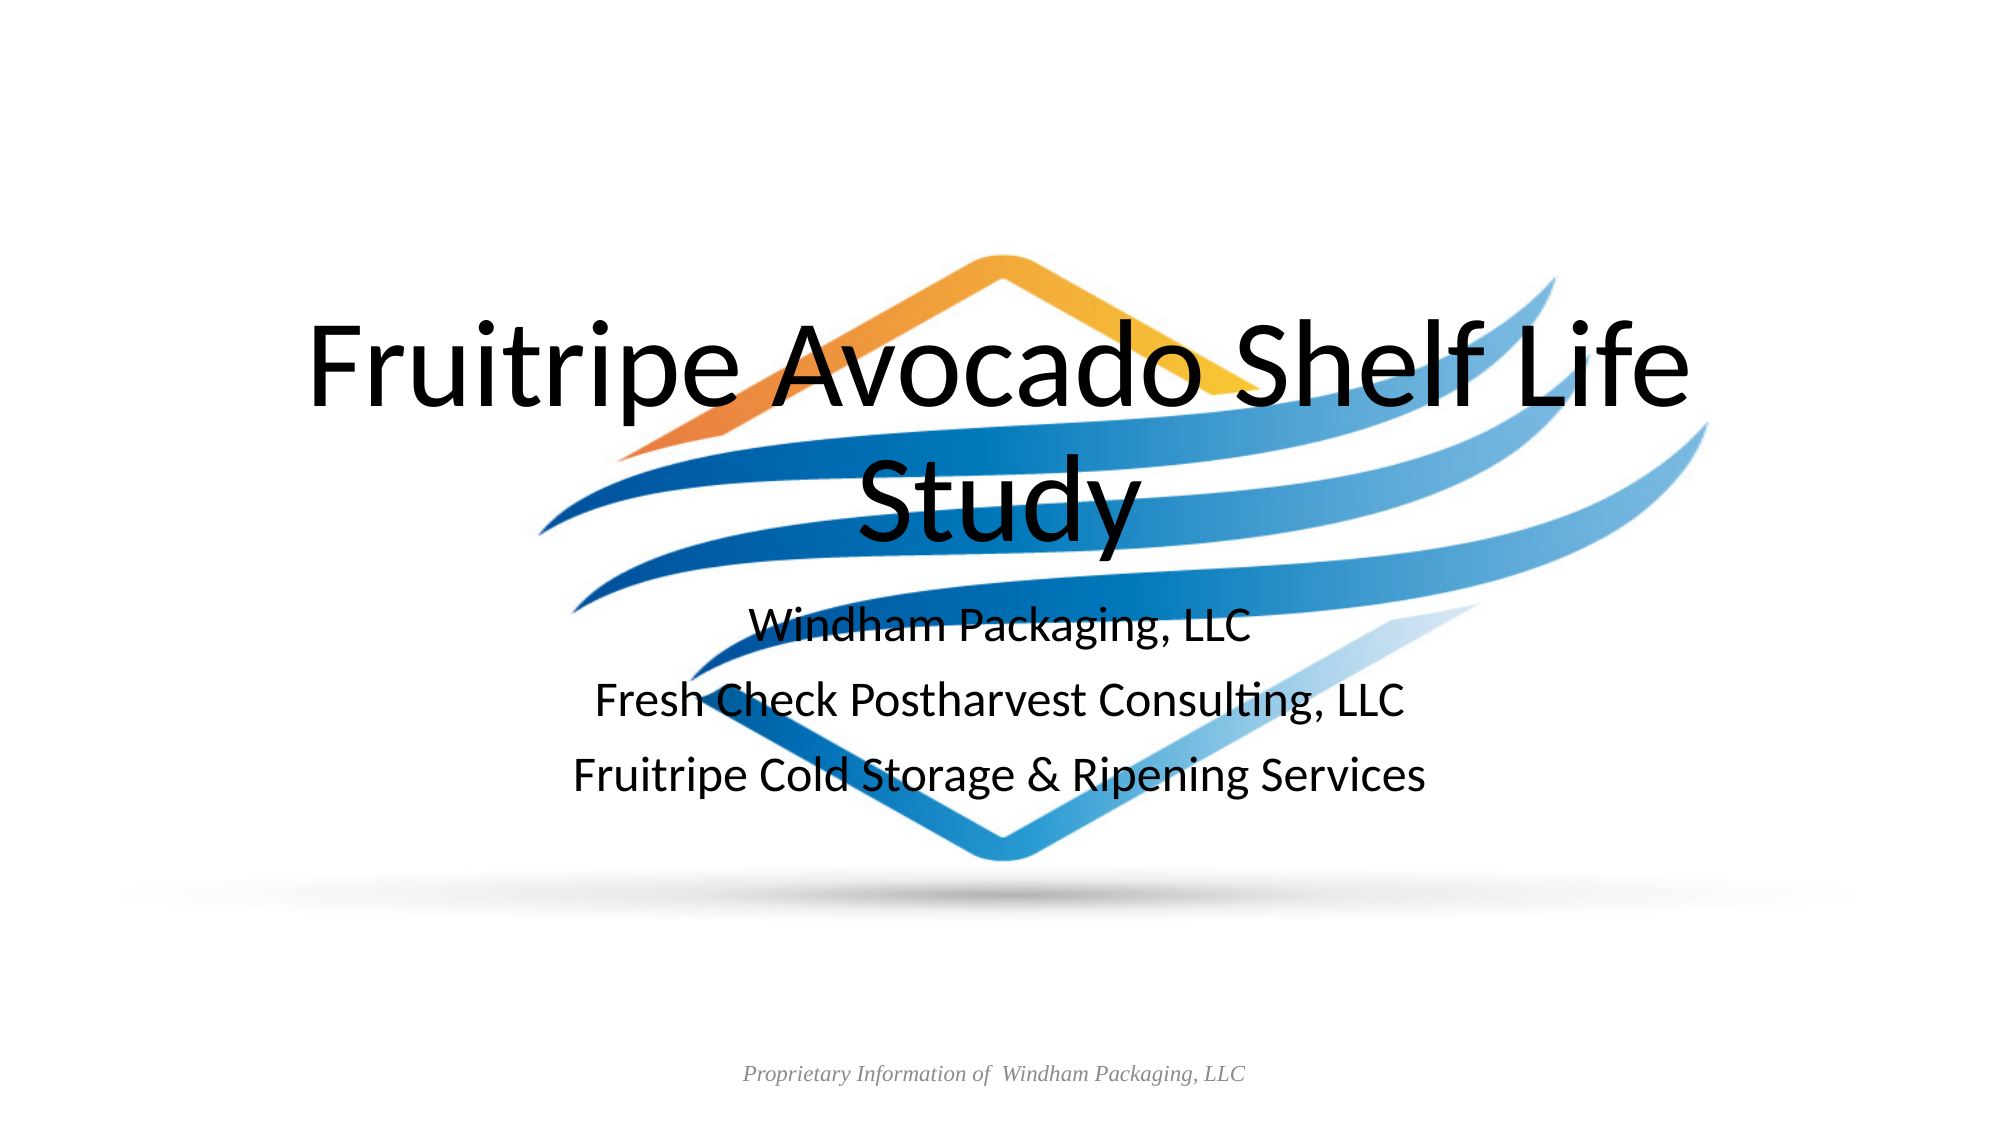

# Fruitripe Avocado Shelf Life Study
Windham Packaging, LLC
Fresh Check Postharvest Consulting, LLC
Fruitripe Cold Storage & Ripening Services
Proprietary Information of  Windham Packaging, LLC